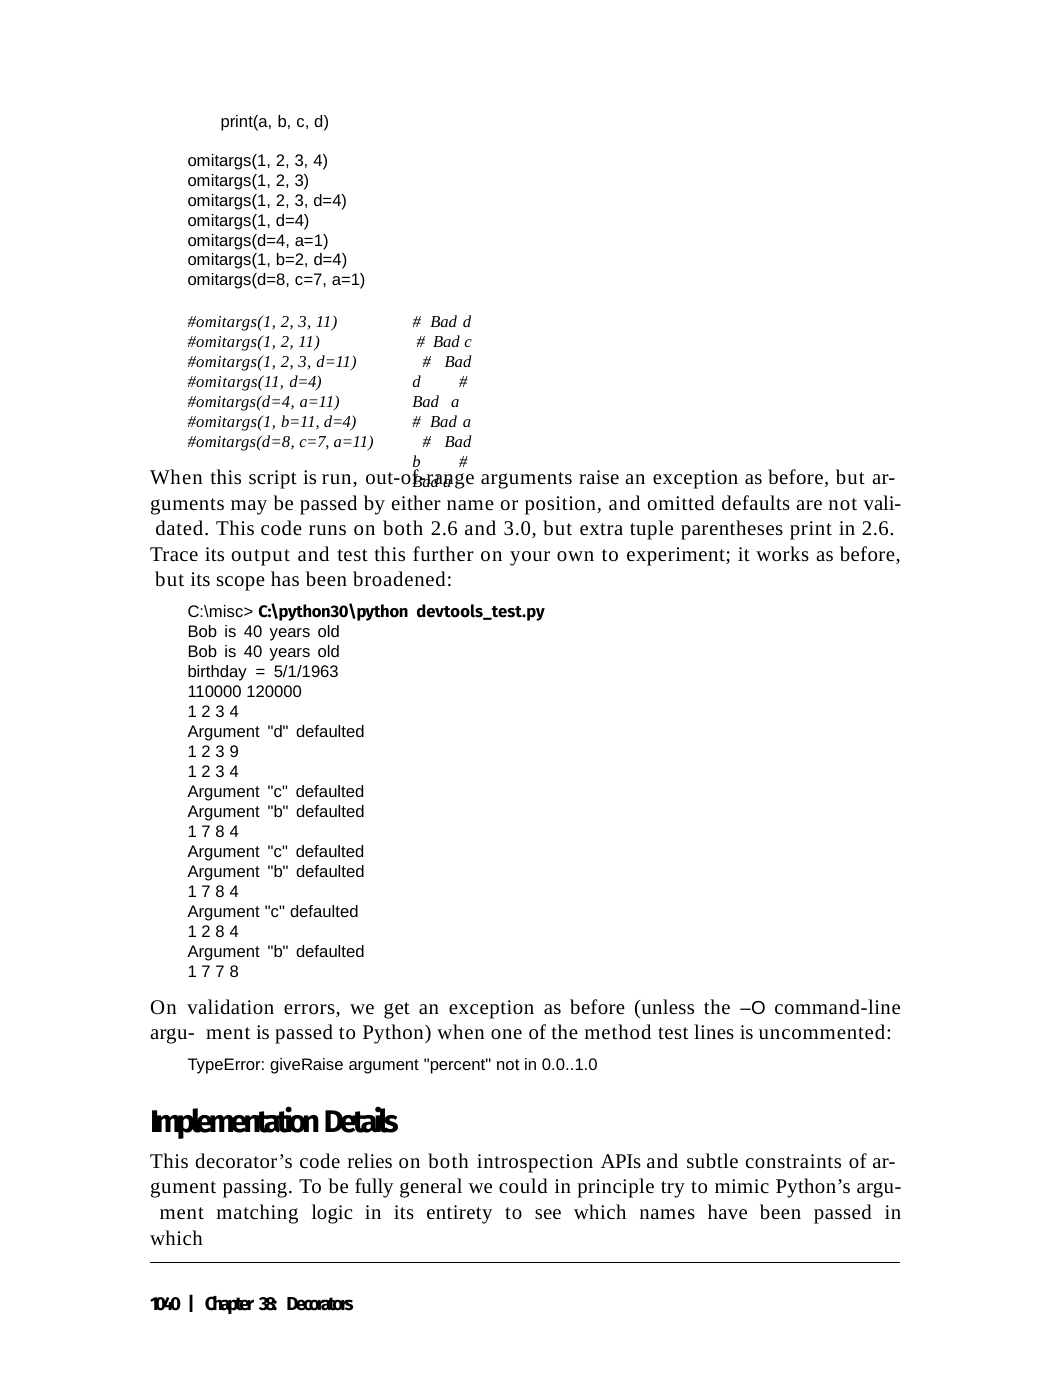

print(a, b, c, d)

omitargs(1, 2, 3, 4)
omitargs(1, 2, 3)
omitargs(1, 2, 3, d=4)  omitargs(1, d=4)  omitargs(d=4, a=1)  omitargs(1, b=2, d=4)  omitargs(d=8, c=7, a=1)
#omitargs(1, 2, 3, 11)
#omitargs(1, 2, 11)
#omitargs(1, 2, 3, d=11)  #omitargs(11, d=4)  #omitargs(d=4, a=11)  #omitargs(1, b=11, d=4)  #omitargs(d=8, c=7, a=11)
# Bad d  # Bad c  # Bad d  # Bad a  # Bad a  # Bad b  # Bad a
When this script is run, out-of-range arguments raise an exception as before, but ar-  guments may be passed by either name or position, and omitted defaults are not vali-  dated. This code runs on both 2.6 and 3.0, but extra tuple parentheses print in 2.6.  Trace its output and test this further on your own to experiment; it works as before,  but its scope has been broadened:
C:\misc> C:\python30\python devtools_test.py
Bob is 40 years old  Bob is 40 years old  birthday = 5/1/1963  110000 120000
1 2 3 4
Argument "d" defaulted  1 2 3 9
1 2 3 4
Argument "c" defaulted  Argument "b" defaulted  1 7 8 4
Argument "c" defaulted  Argument "b" defaulted  1 7 8 4
Argument "c" defaulted
1 2 8 4
Argument "b" defaulted  1 7 7 8
On validation errors, we get an exception as before (unless the –O command-line argu-  ment is passed to Python) when one of the method test lines is uncommented:
TypeError: giveRaise argument "percent" not in 0.0..1.0

Implementation Details
This decorator’s code relies on both introspection APIs and subtle constraints of ar-  gument passing. To be fully general we could in principle try to mimic Python’s argu-  ment matching logic in its entirety to see which names have been passed in which

1040  |  Chapter 38:  Decorators